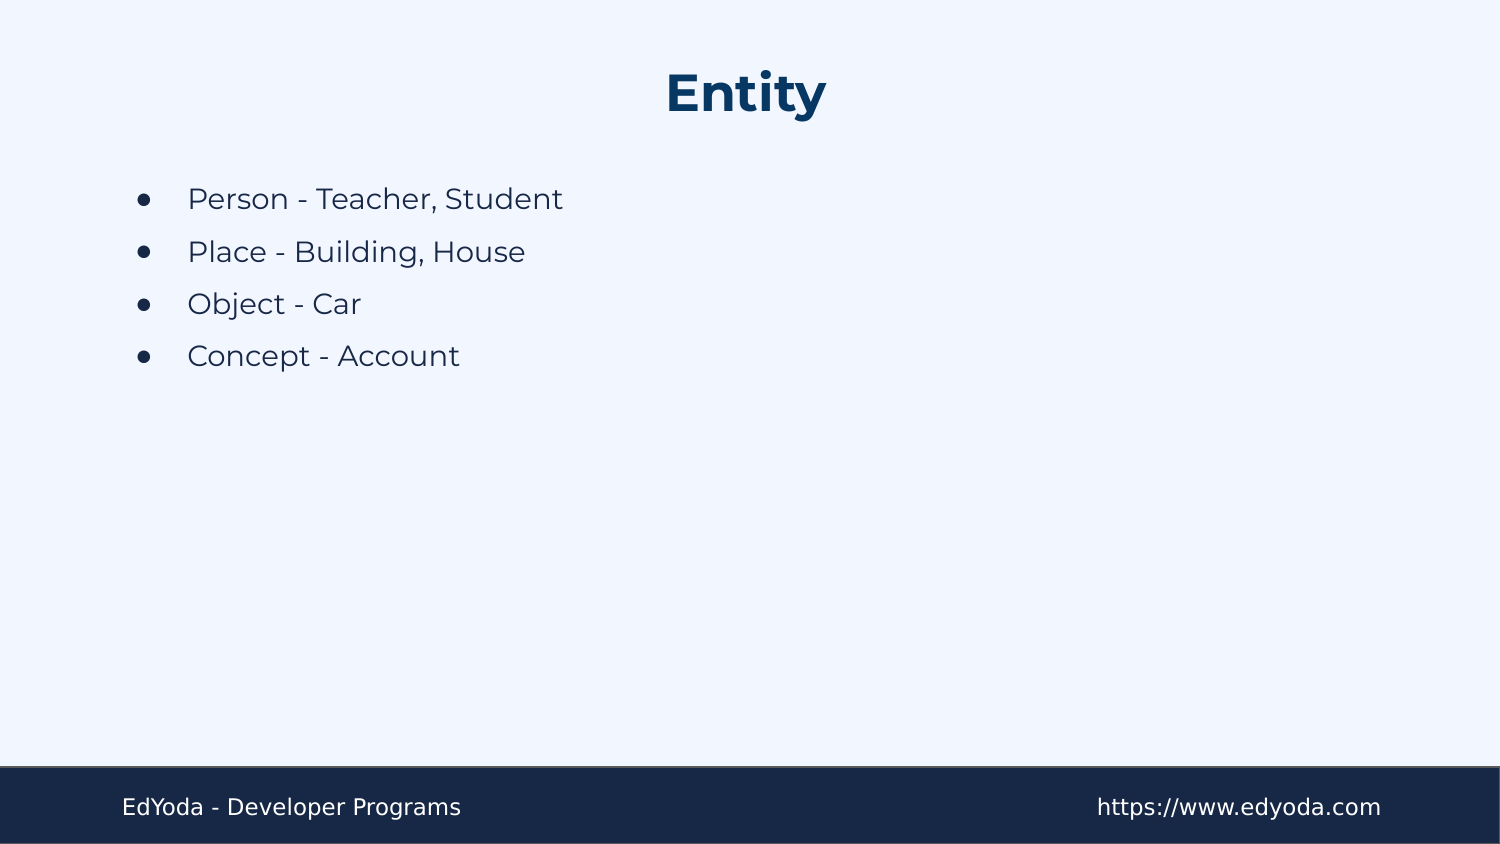

# Entity
Person - Teacher, Student
Place - Building, House
Object - Car
Concept - Account

EdYoda - Developer Programs
https://www.edyoda.com